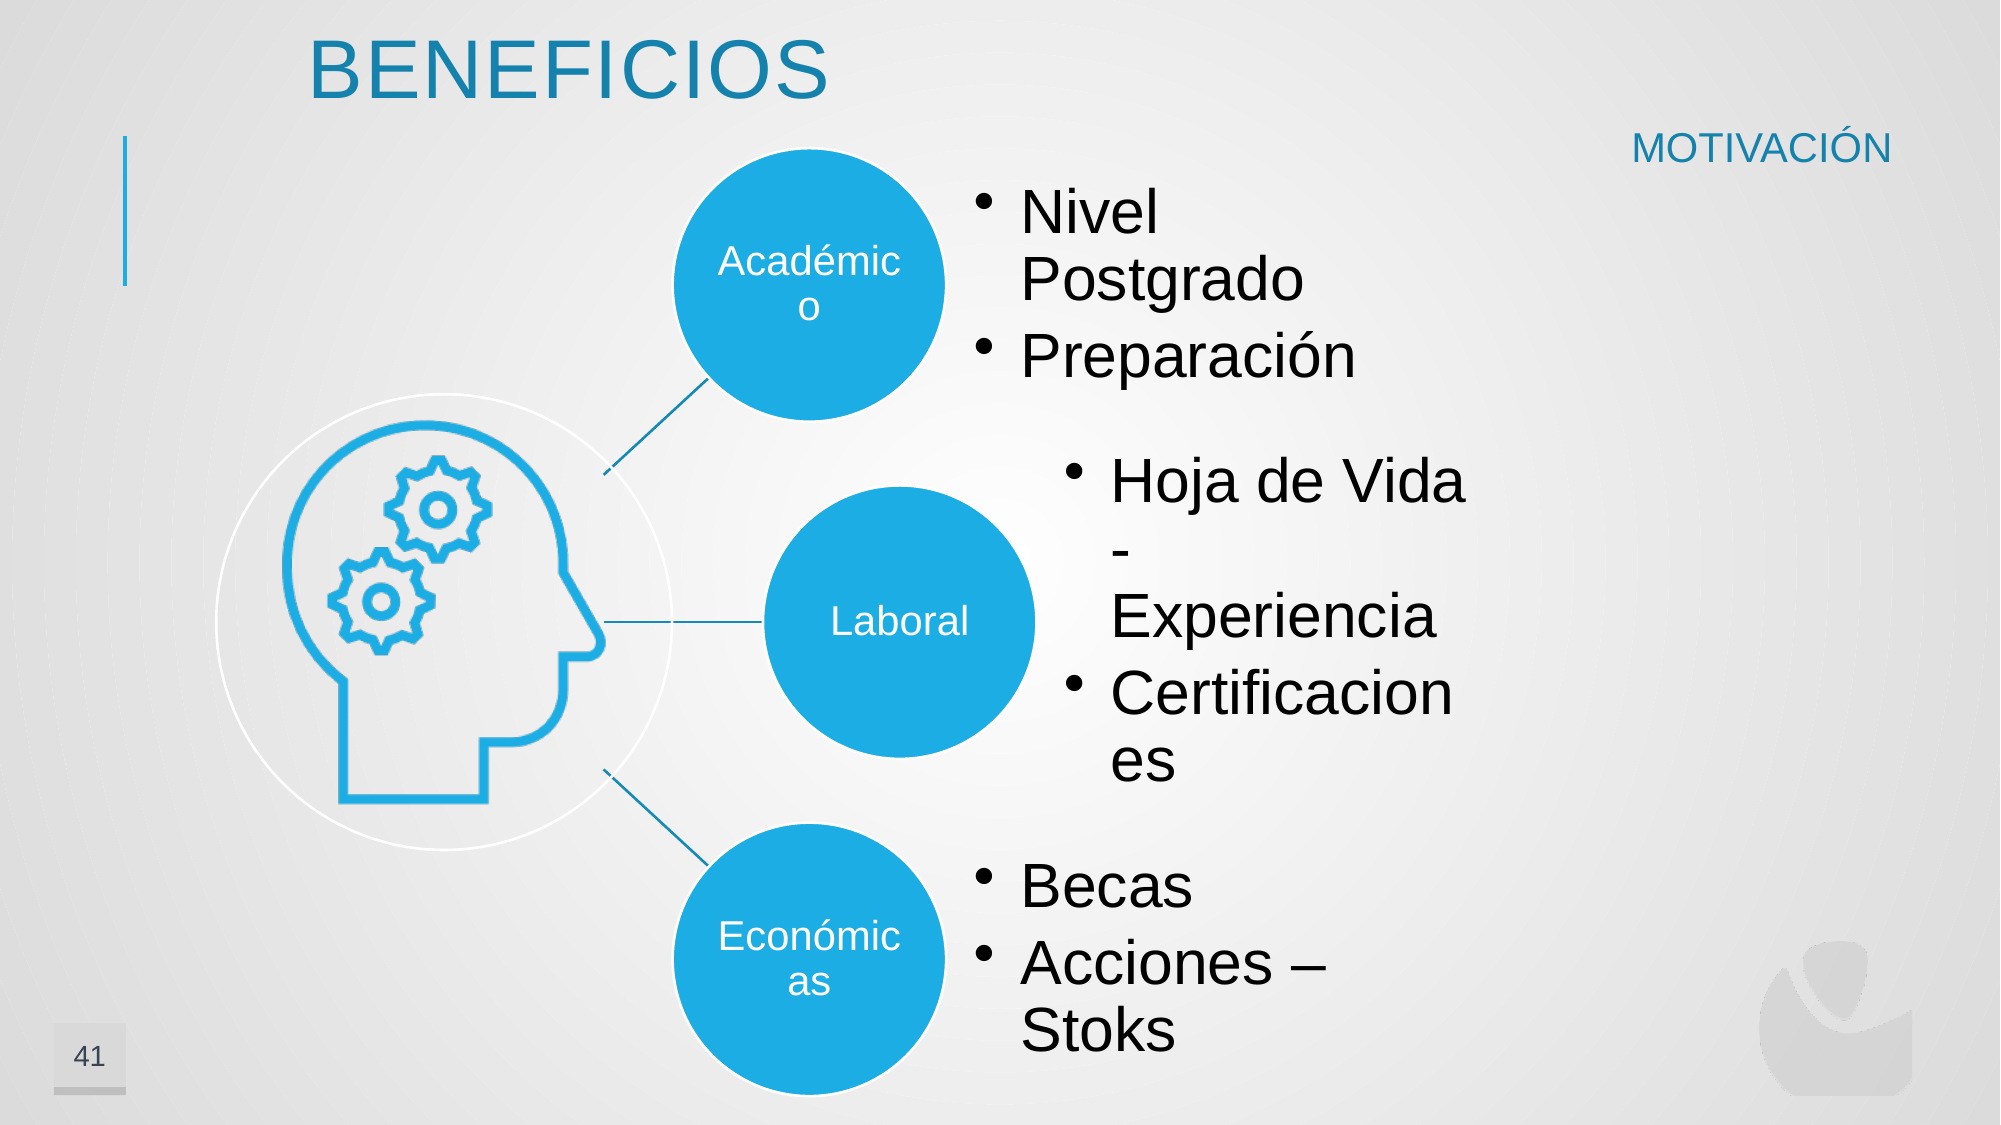

# Beneficios
Motivación
Académico
Nivel Postgrado
Preparación
Laboral
Hoja de Vida - Experiencia
Certificaciones
Económicas
Becas
Acciones – Stoks
41